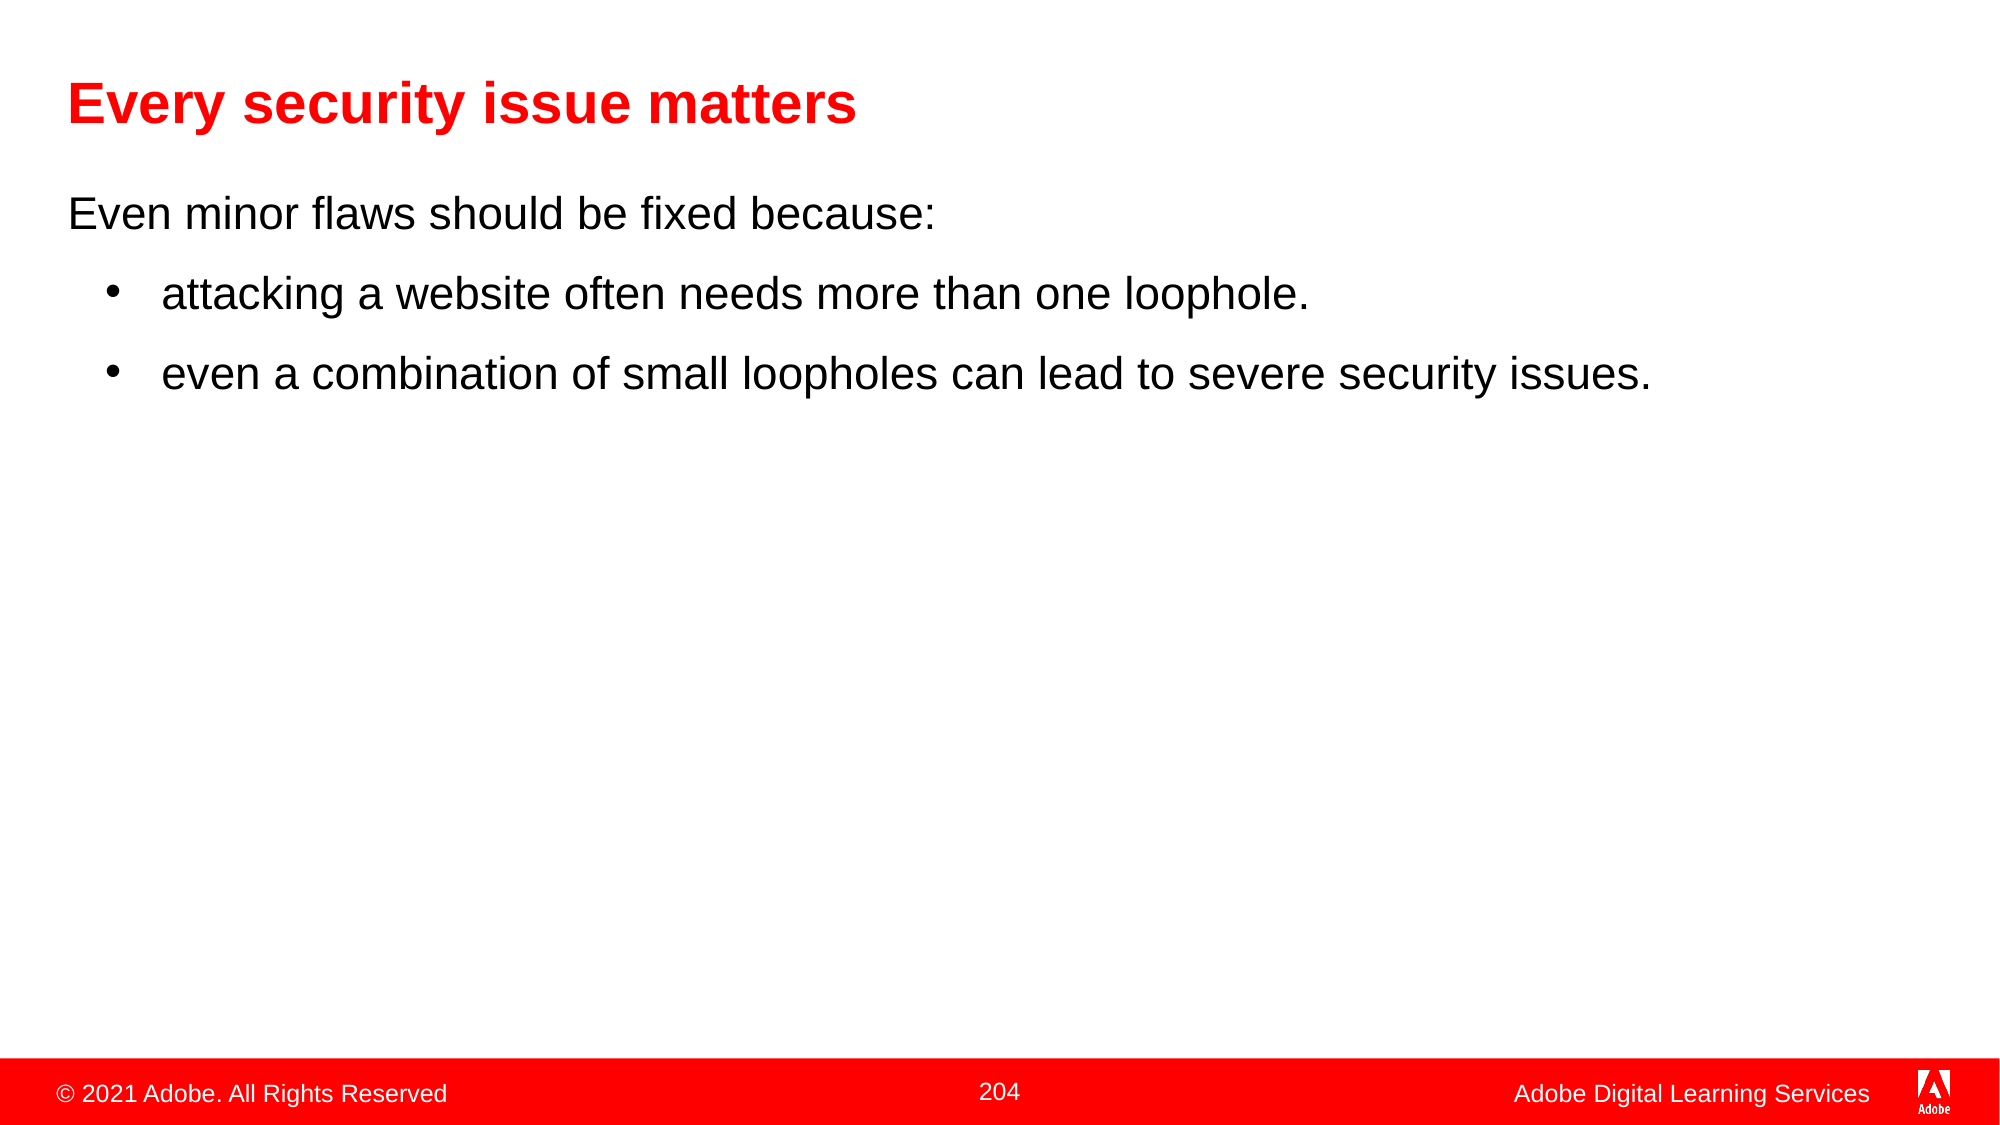

# Every security issue matters
Even minor flaws should be fixed because:
attacking a website often needs more than one loophole.
even a combination of small loopholes can lead to severe security issues.